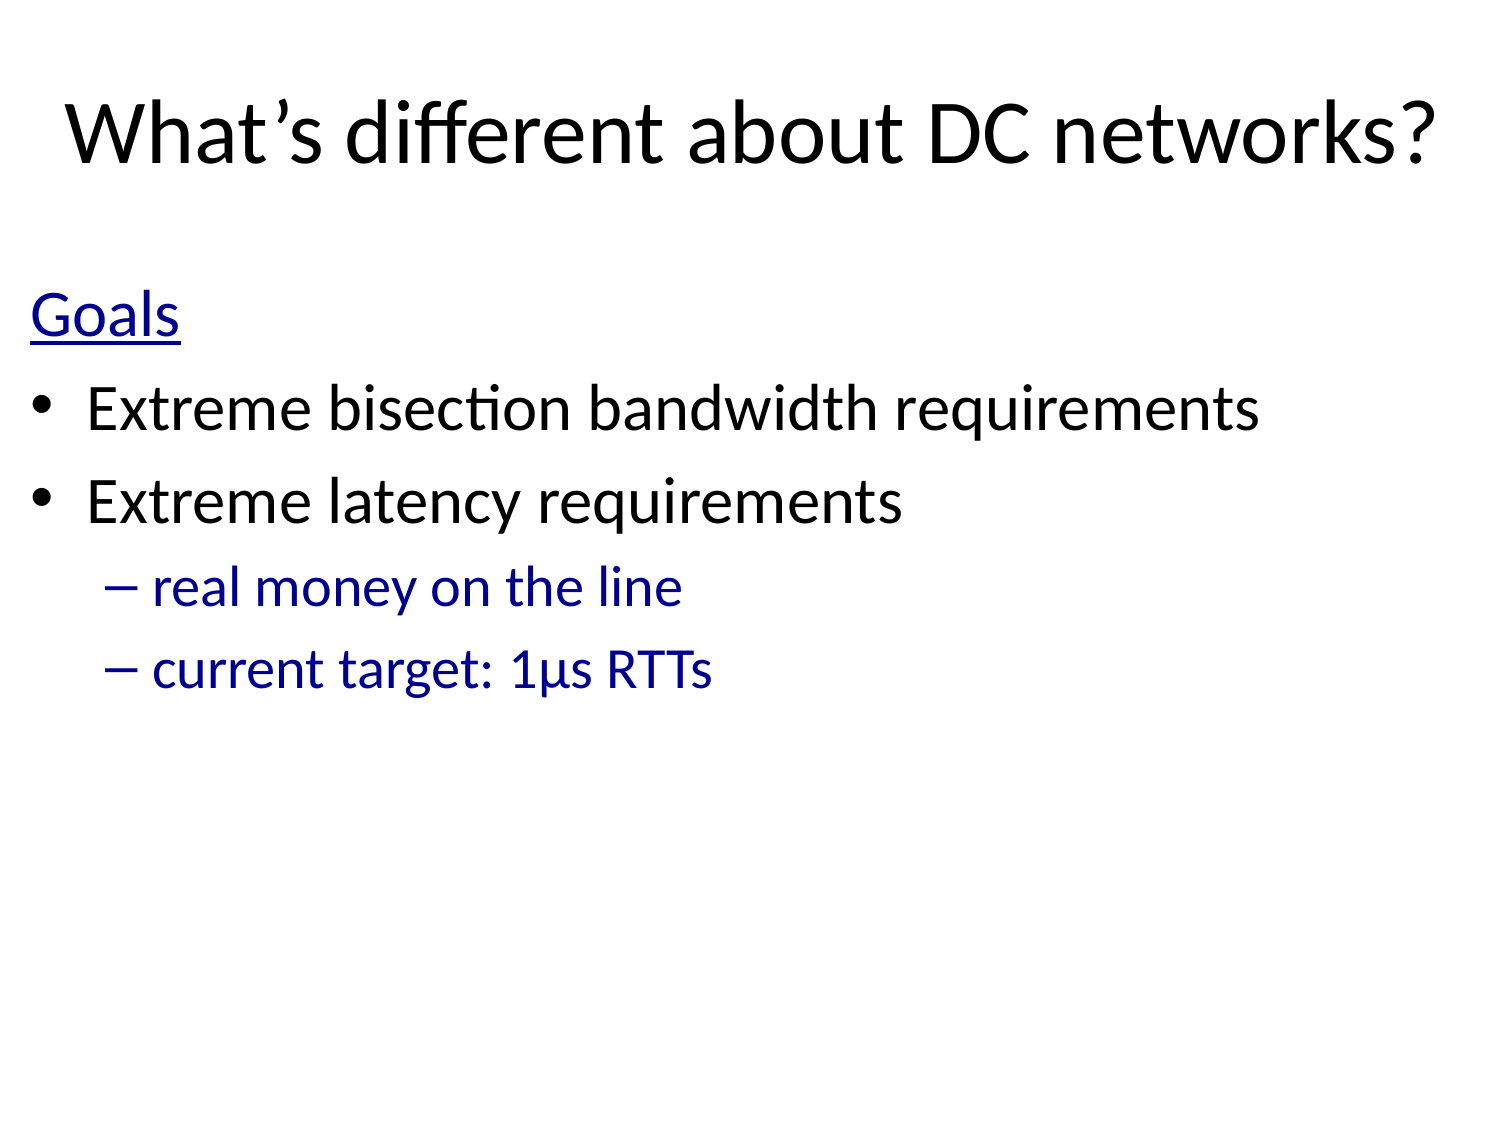

# What’s different about DC networks?
Goals
Extreme bisection bandwidth requirements
Extreme latency requirements
real money on the line
current target: 1μs RTTs